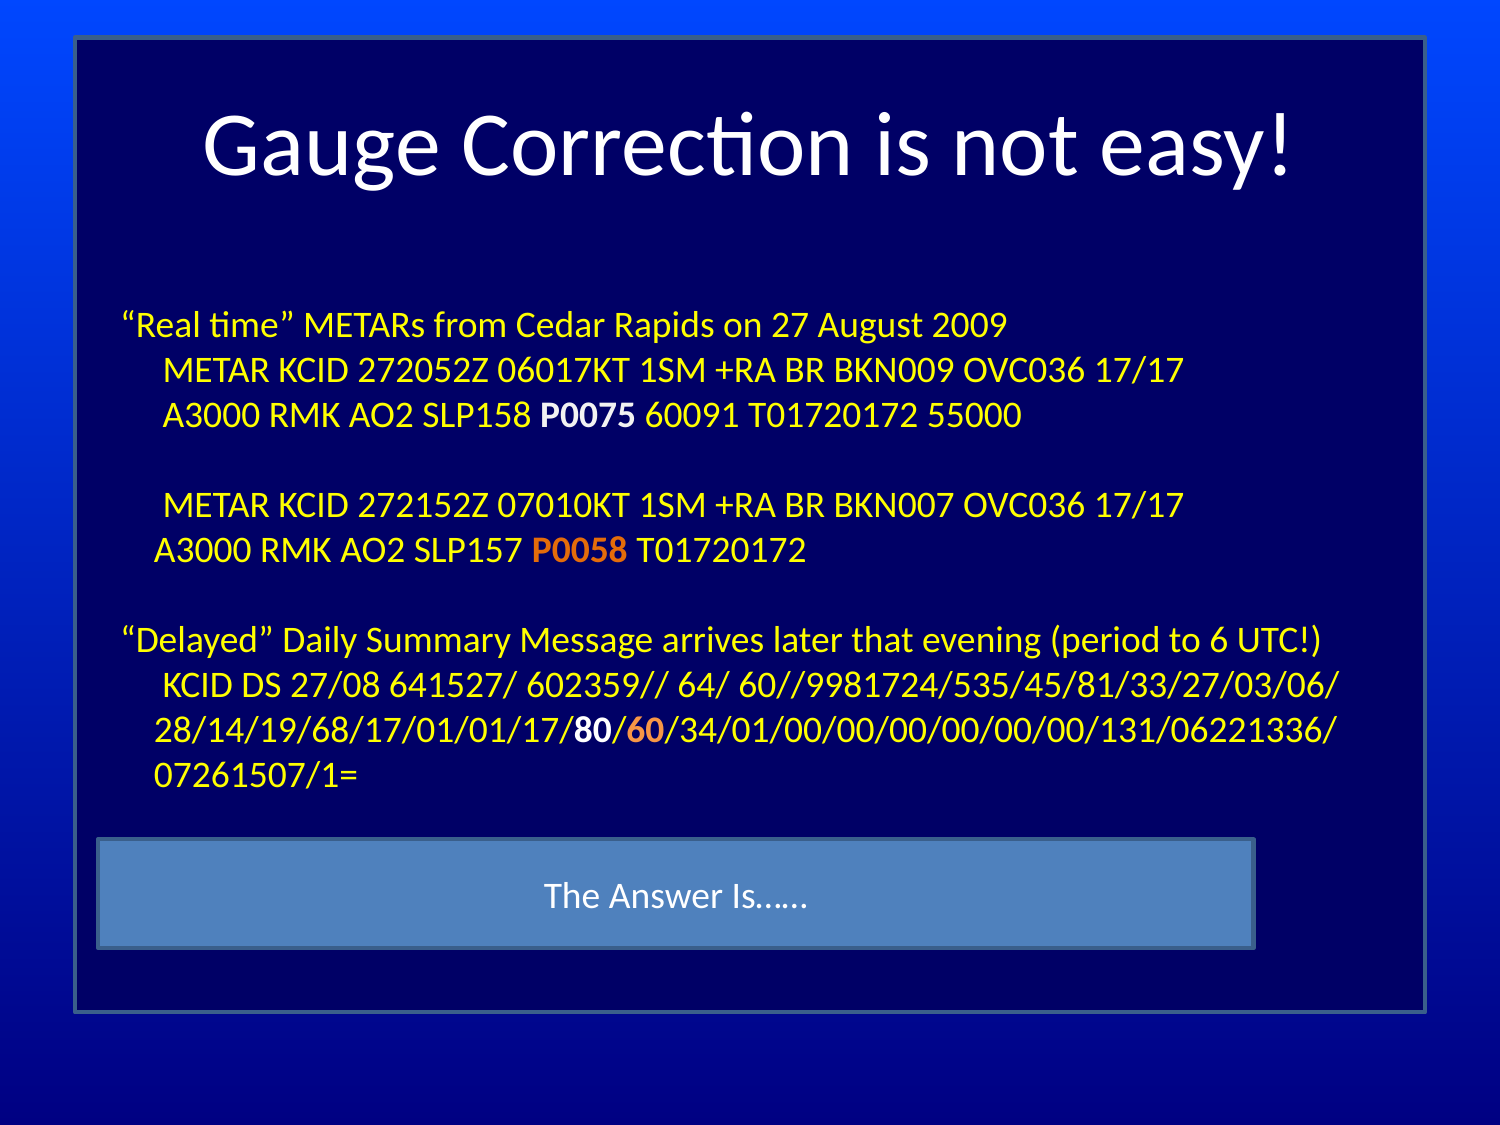

# Gauge Correction is not easy!
“Real time” METARs from Cedar Rapids on 27 August 2009
     METAR KCID 272052Z 06017KT 1SM +RA BR BKN009 OVC036 17/17
     A3000 RMK AO2 SLP158 P0075 60091 T01720172 55000

     METAR KCID 272152Z 07010KT 1SM +RA BR BKN007 OVC036 17/17
    A3000 RMK AO2 SLP157 P0058 T01720172

“Delayed” Daily Summary Message arrives later that evening (period to 6 UTC!)
     KCID DS 27/08 641527/ 602359// 64/ 60//9981724/535/45/81/33/27/03/06/
    28/14/19/68/17/01/01/17/80/60/34/01/00/00/00/00/00/00/131/06221336/
    07261507/1=

The numbers do not match as they represent different hourly windows:
	METAR:  :52 to :52    Daily Summary Message:  :00 to :00
The Answer Is……